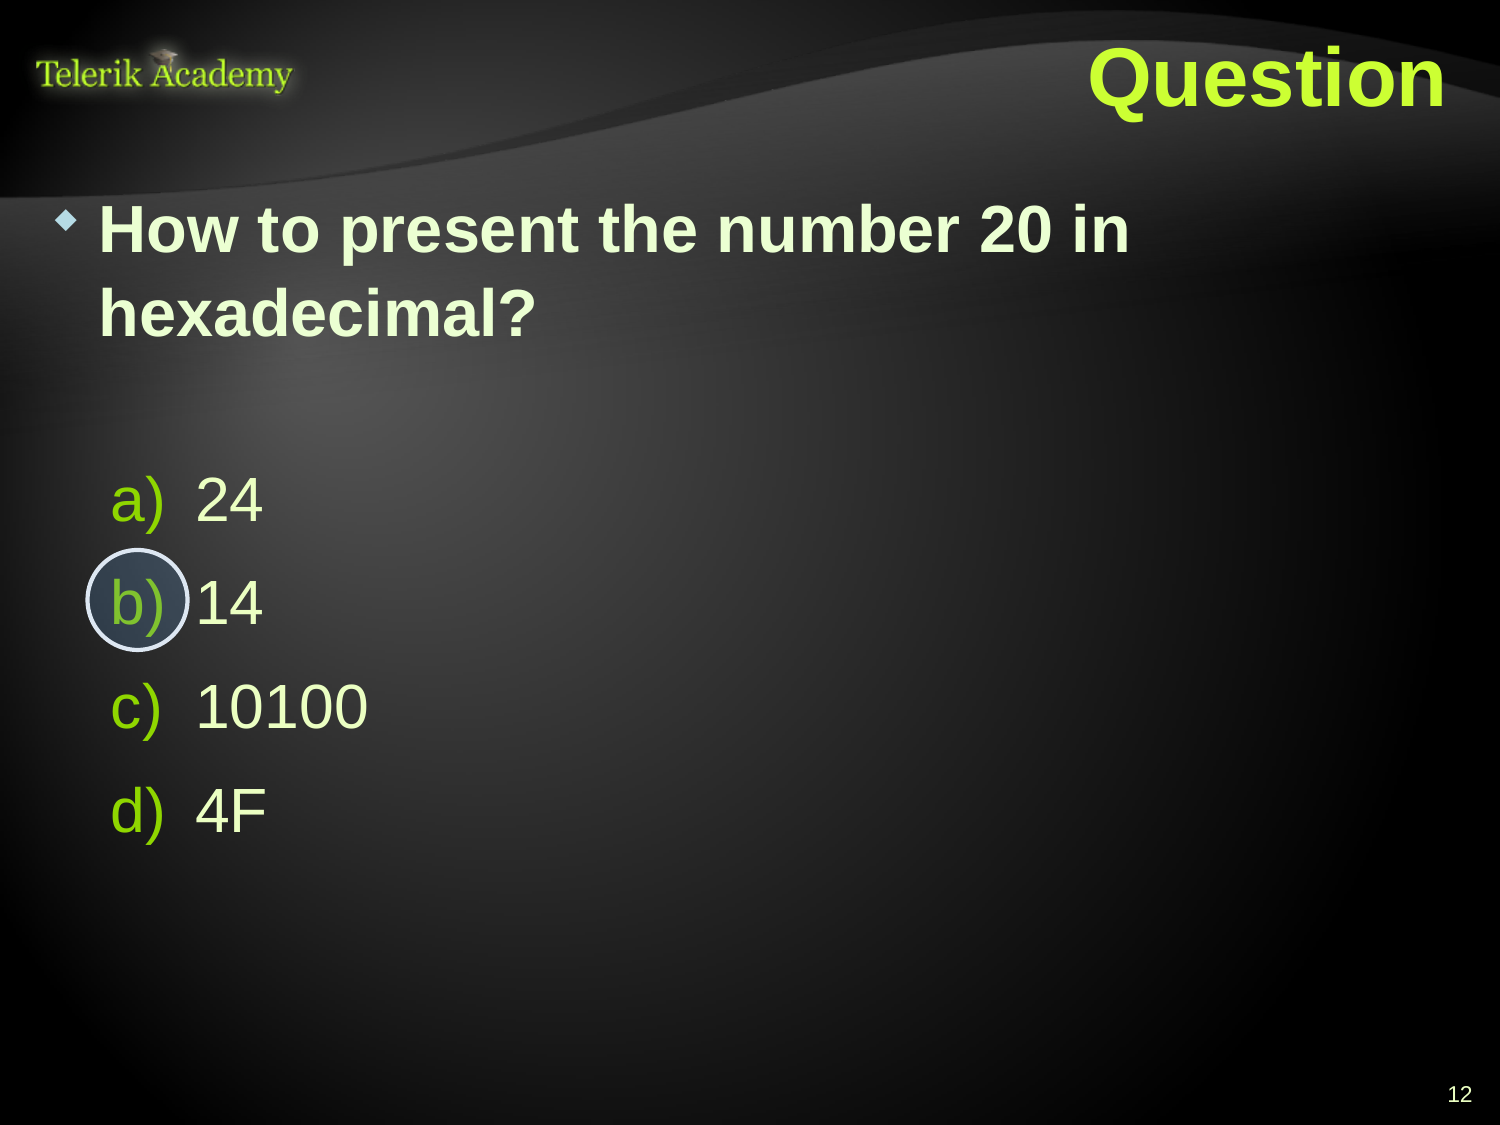

# Question
How to present the number 20 in hexadecimal?
24
14
10100
4F

12